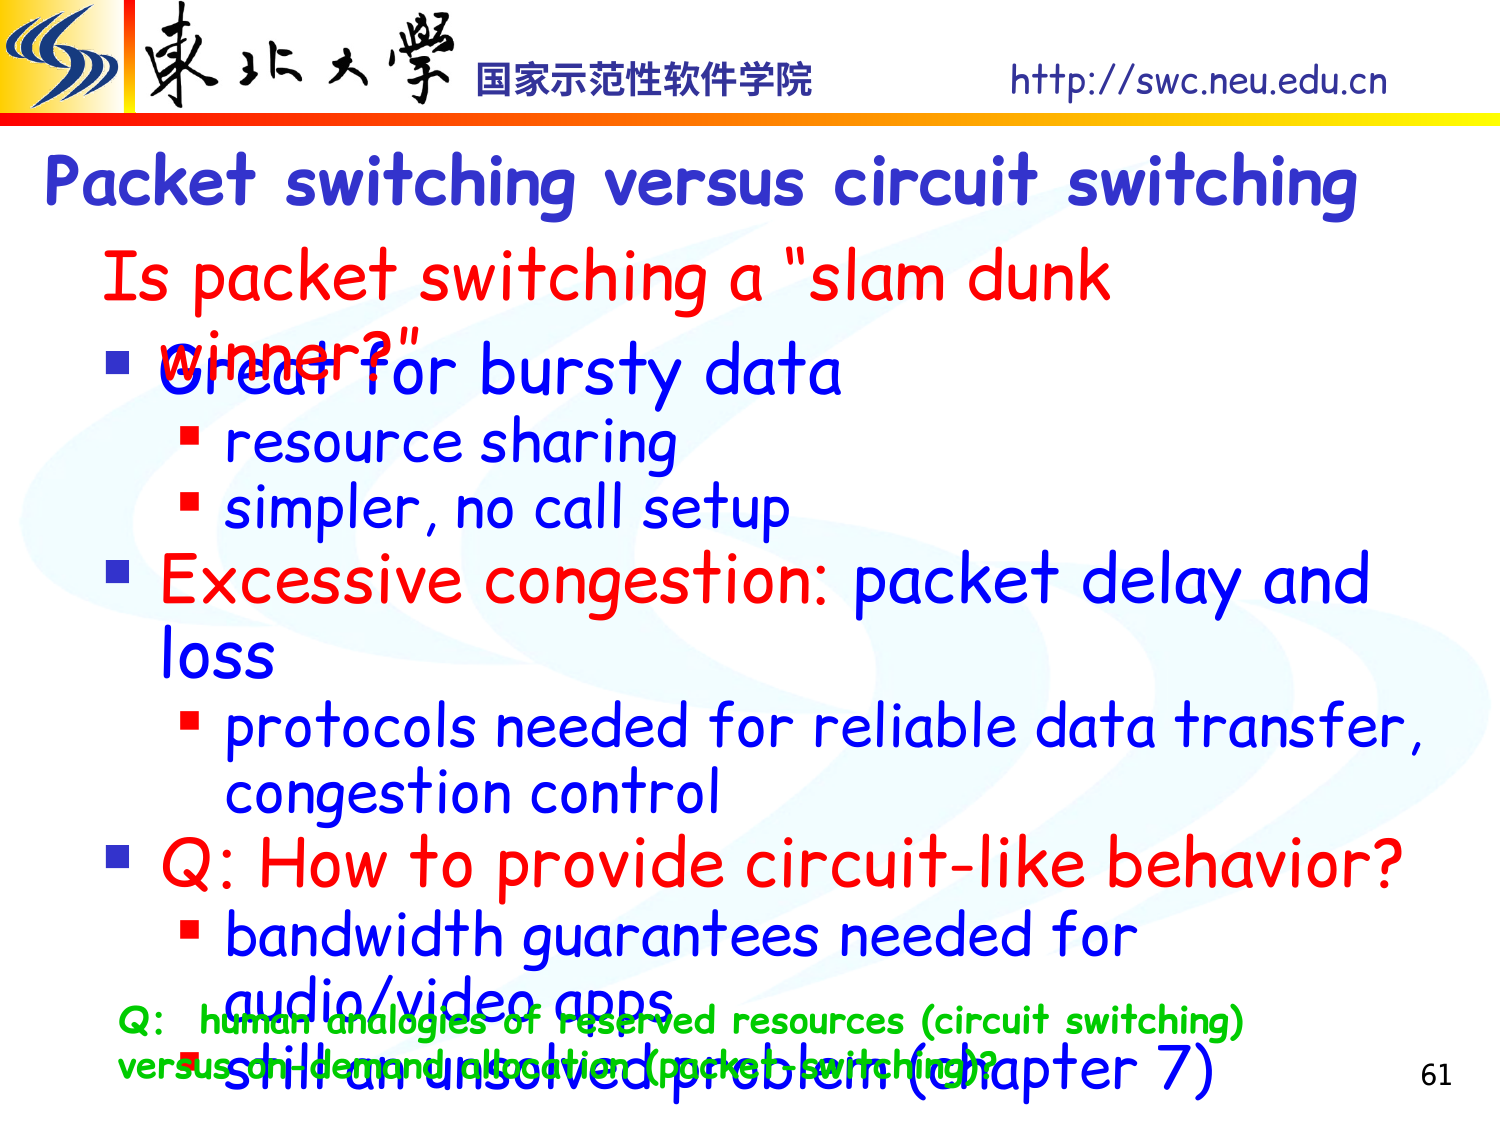

# Packet switching versus circuit switching
Is packet switching a “slam dunk winner?”
Great for bursty data
resource sharing
simpler, no call setup
Excessive congestion: packet delay and loss
protocols needed for reliable data transfer, congestion control
Q: How to provide circuit-like behavior?
bandwidth guarantees needed for audio/video apps
still an unsolved problem (chapter 7)
Q:  human analogies of reserved resources (circuit switching) versus on-demand allocation (packet-switching)?
61